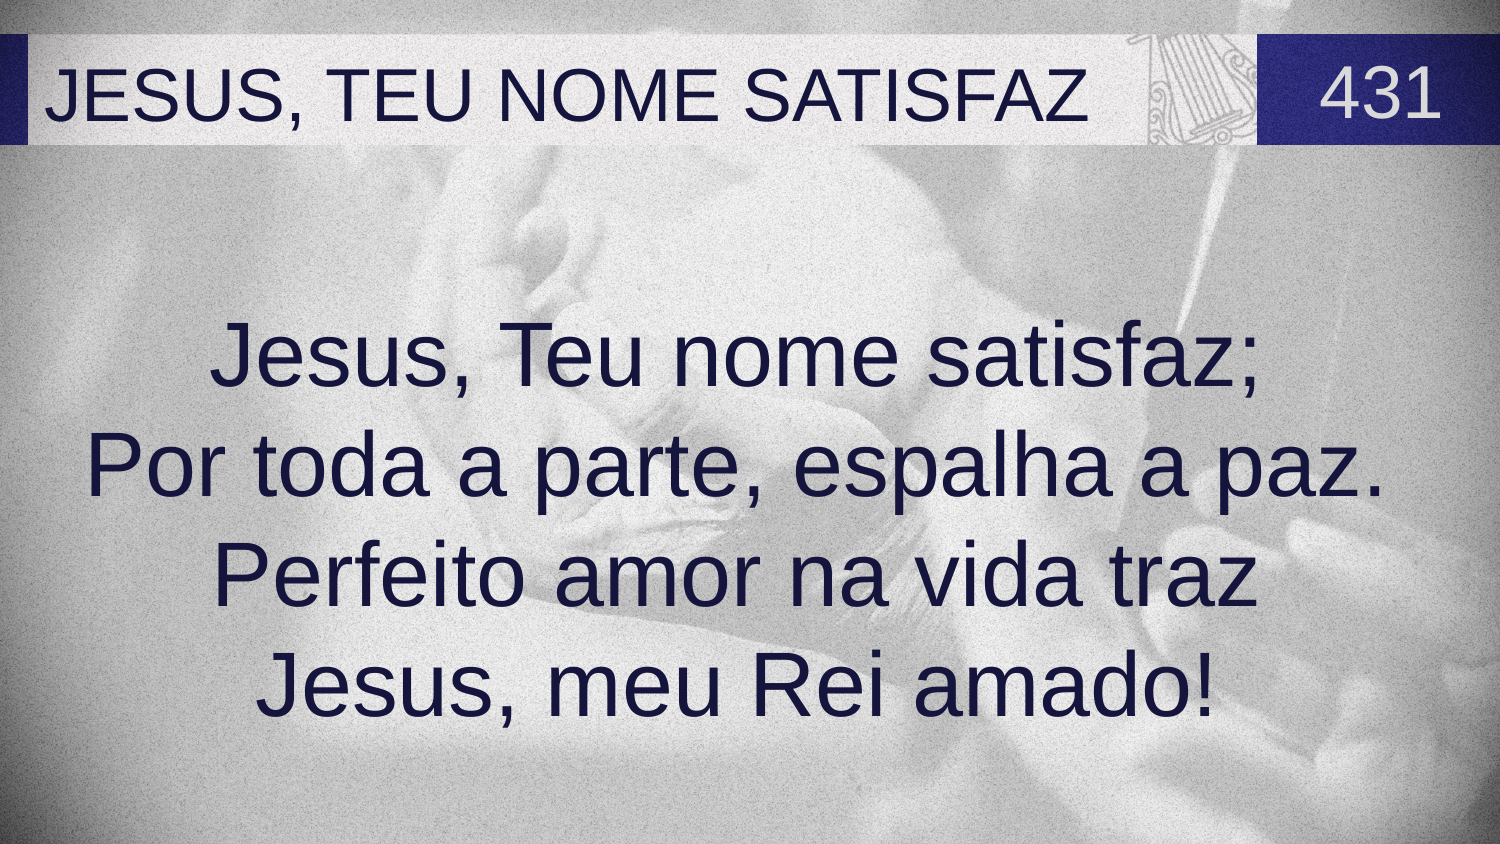

# JESUS, TEU NOME SATISFAZ
431
Jesus, Teu nome satisfaz;
Por toda a parte, espalha a paz.
Perfeito amor na vida traz
Jesus, meu Rei amado!